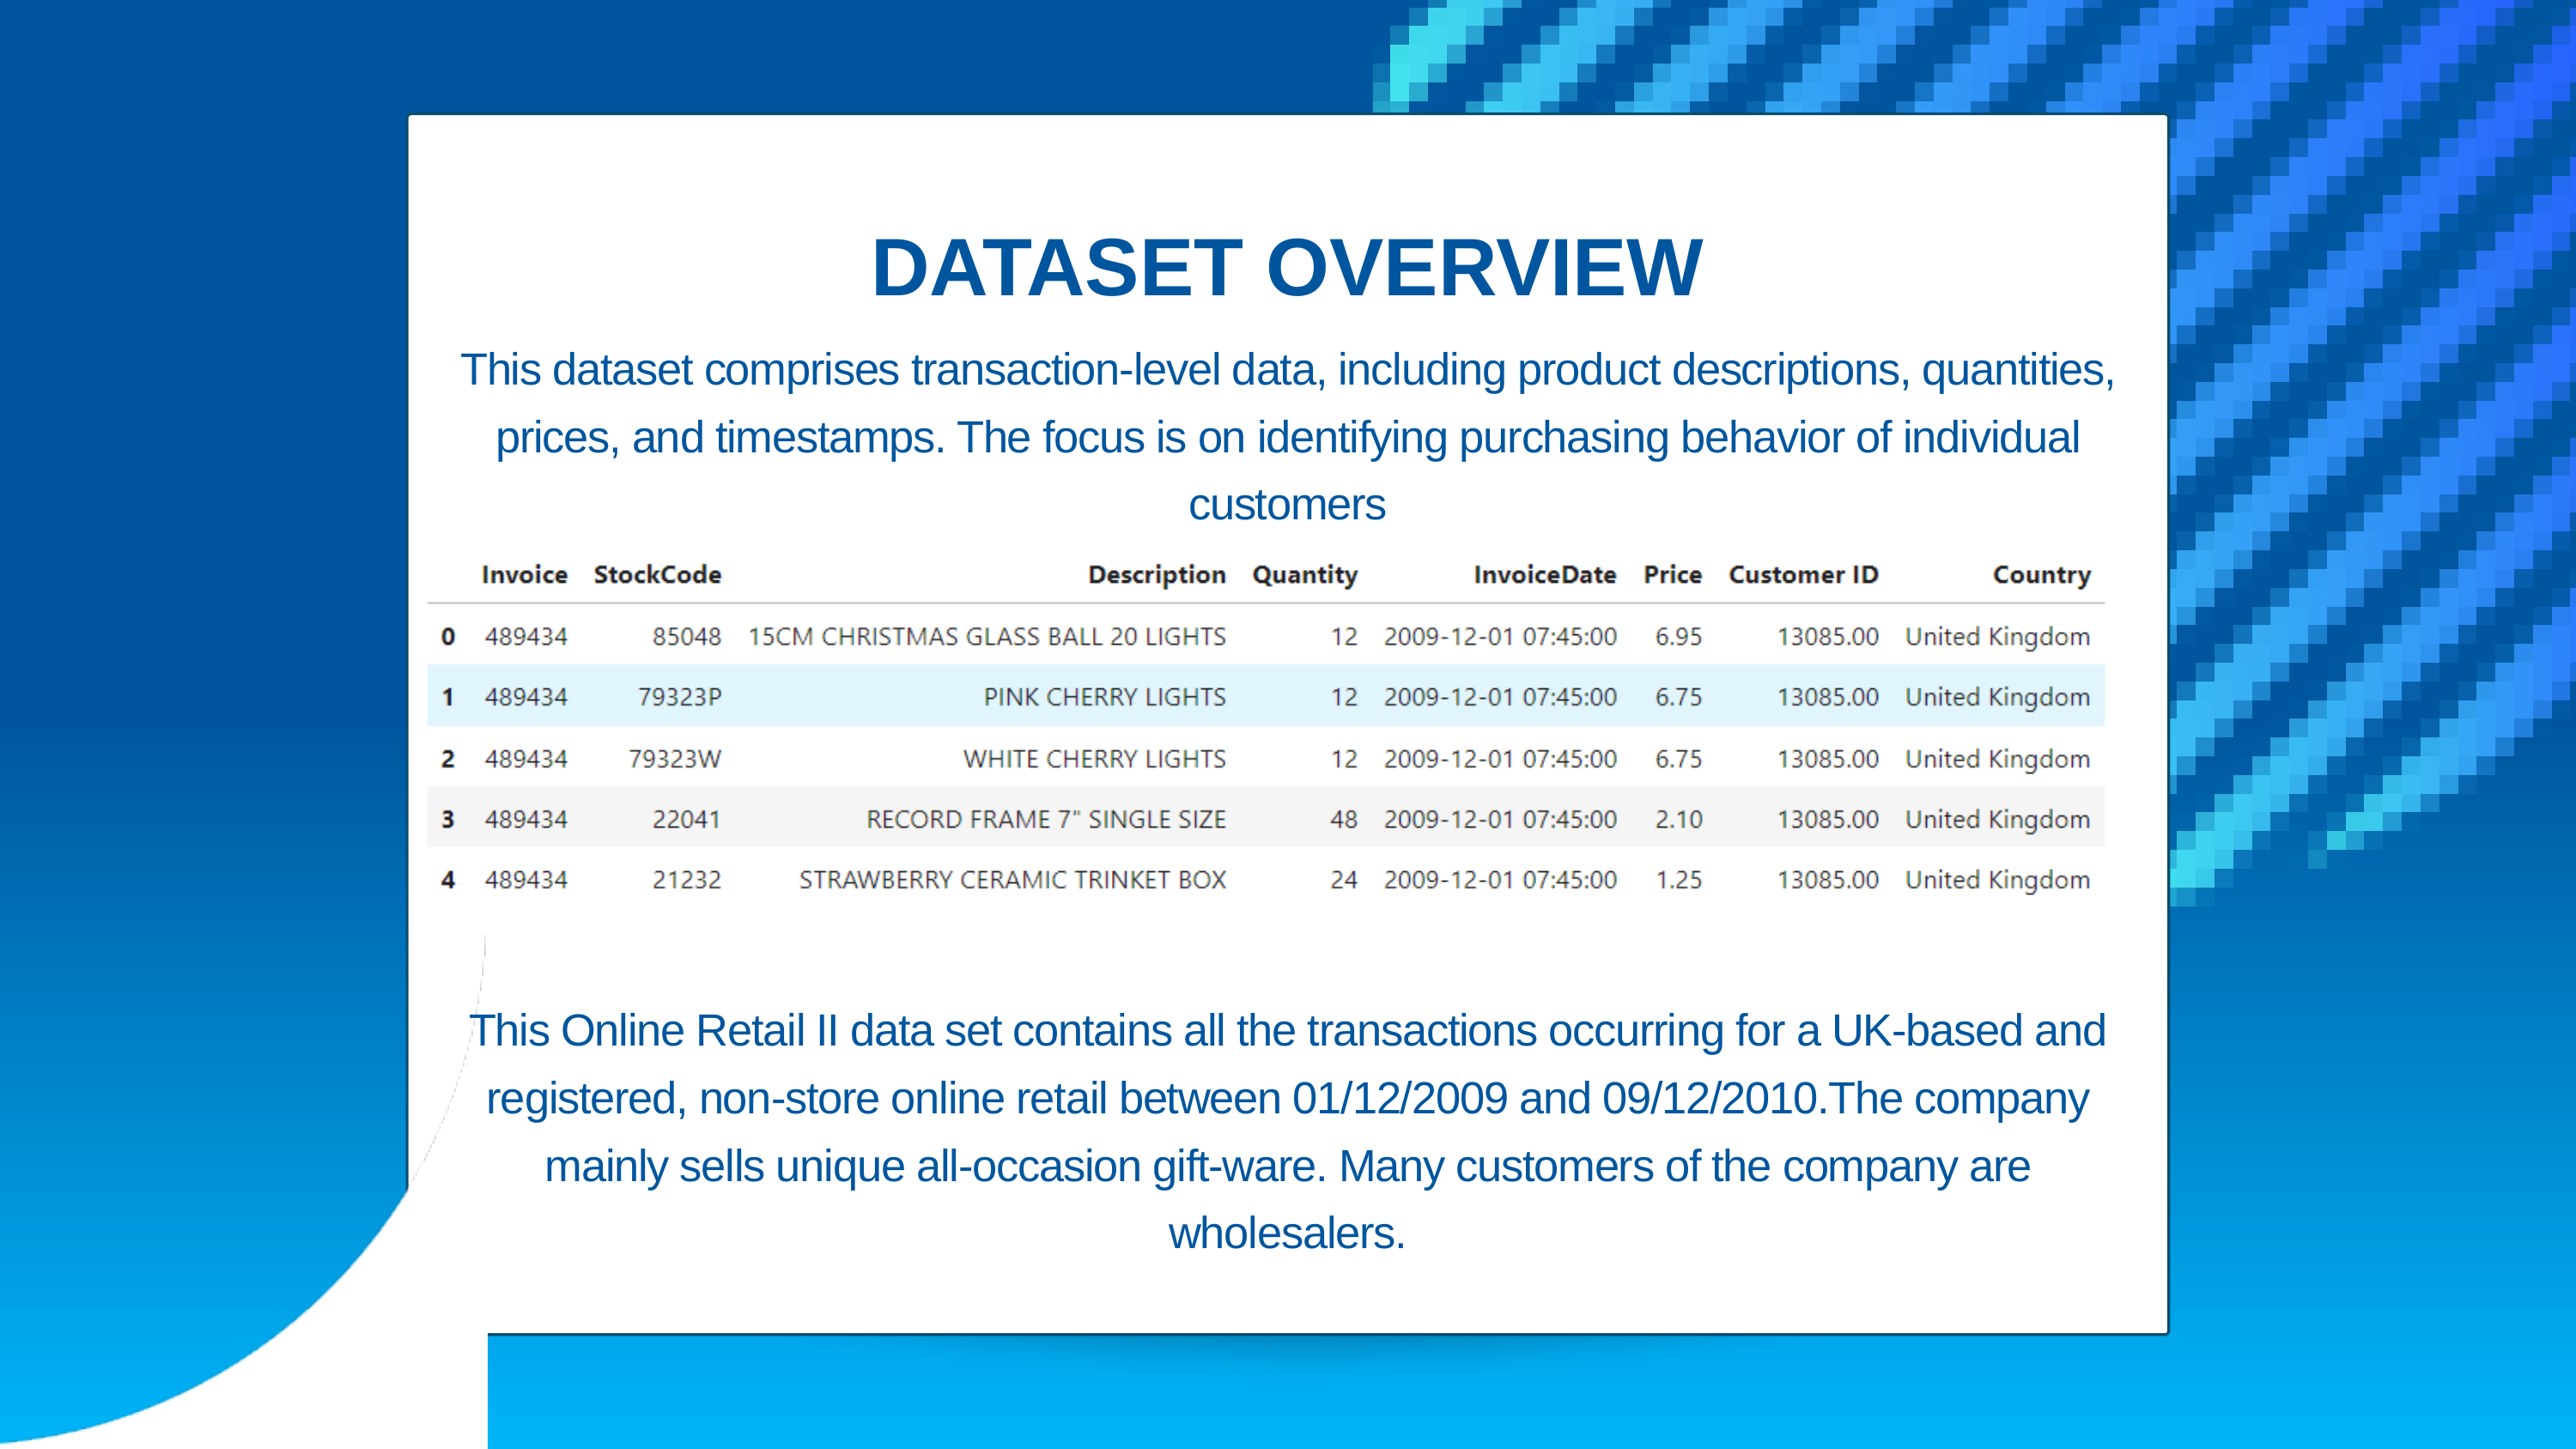

DATASET OVERVIEW
This dataset comprises transaction-level data, including product descriptions, quantities, prices, and timestamps. The focus is on identifying purchasing behavior of individual customers

This Online Retail II data set contains all the transactions occurring for a UK-based and registered, non-store online retail between 01/12/2009 and 09/12/2010.The company mainly sells unique all-occasion gift-ware. Many customers of the company are wholesalers.